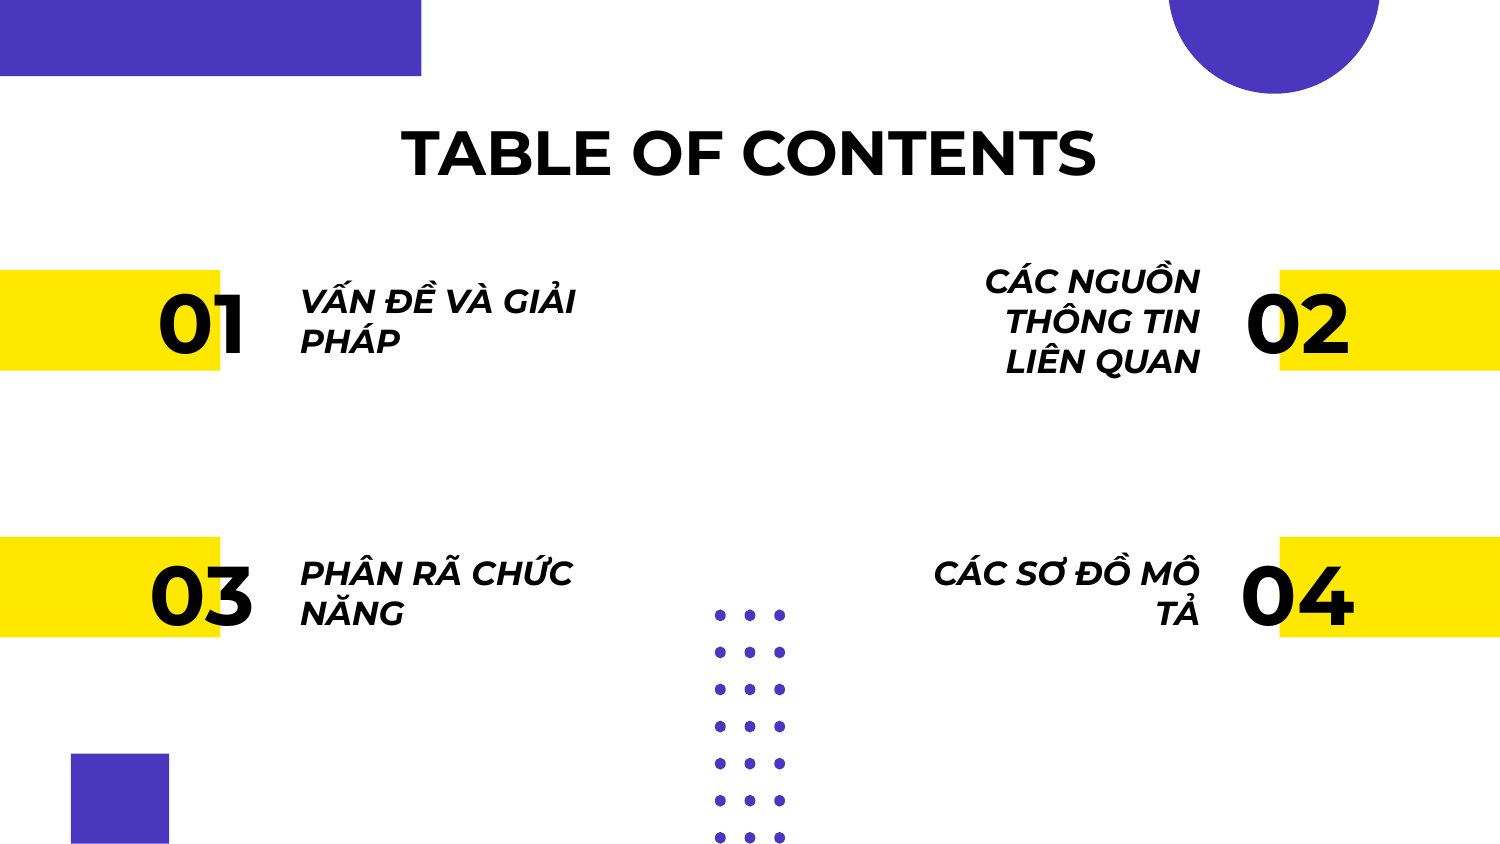

# TABLE OF CONTENTS

01
VẤN ĐỀ VÀ GIẢI PHÁP
CÁC NGUỒN THÔNG TIN LIÊN QUAN
02

03
PHÂN RÃ CHỨC NĂNG
CÁC SƠ ĐỒ MÔ TẢ
04